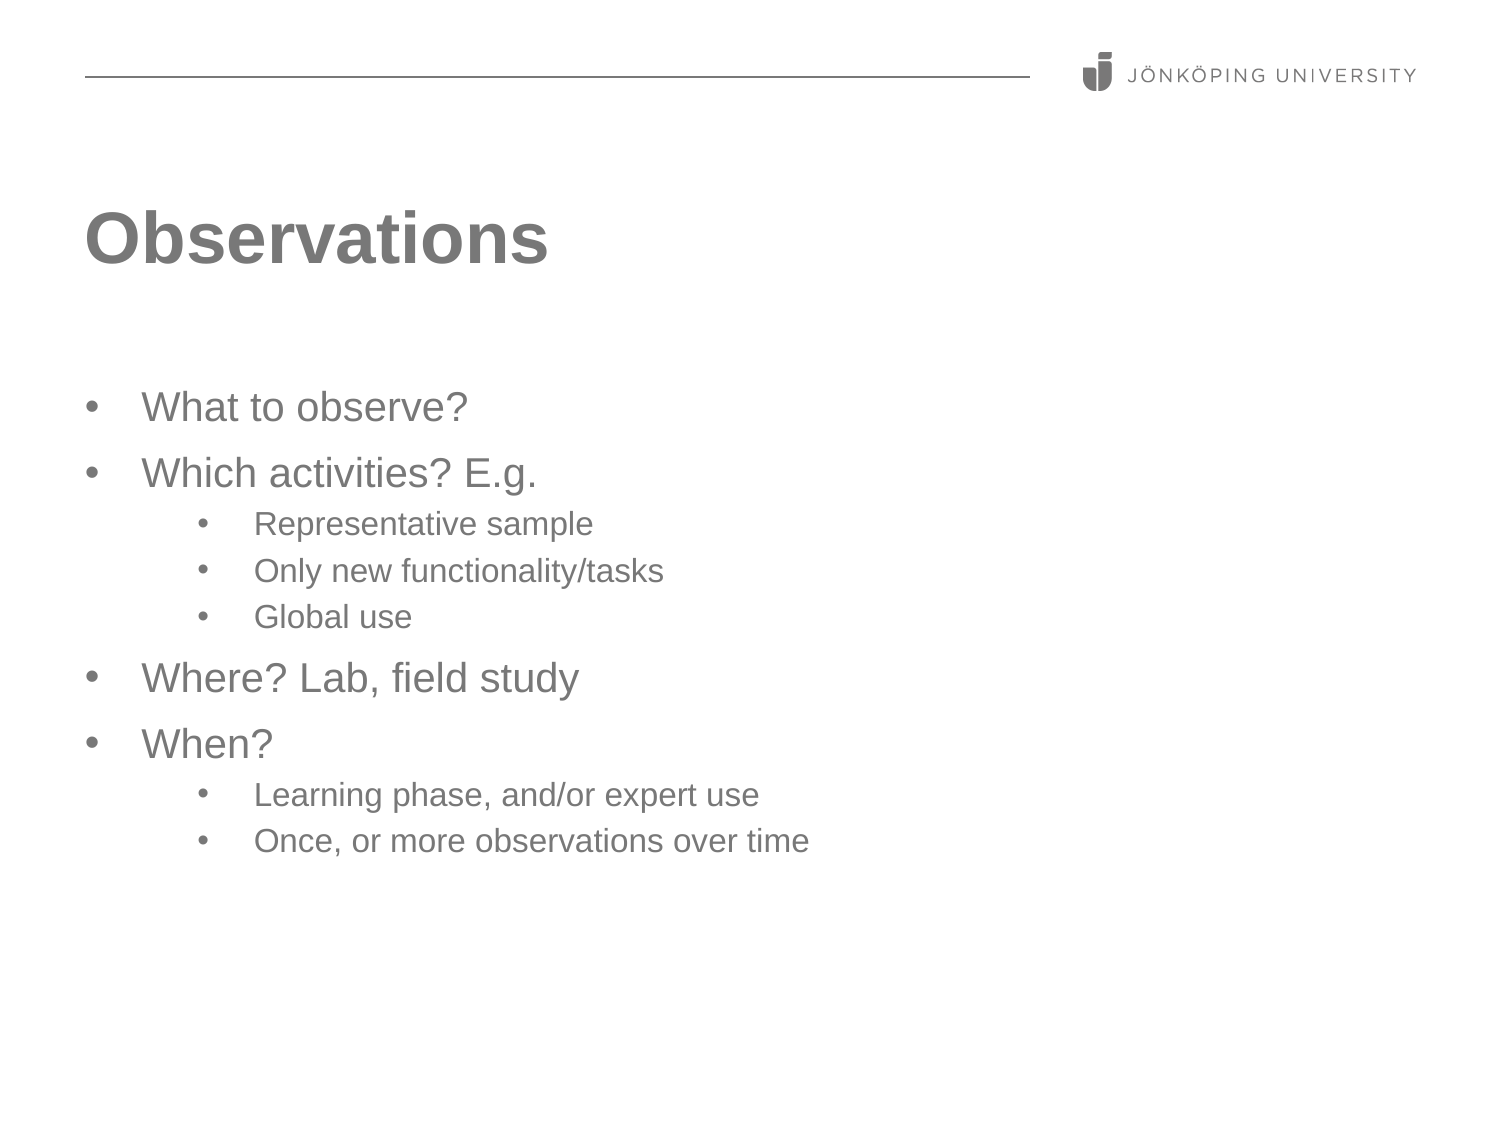

# Observations
What to observe?
Which activities? E.g.
Representative sample
Only new functionality/tasks
Global use
Where? Lab, field study
When?
Learning phase, and/or expert use
Once, or more observations over time